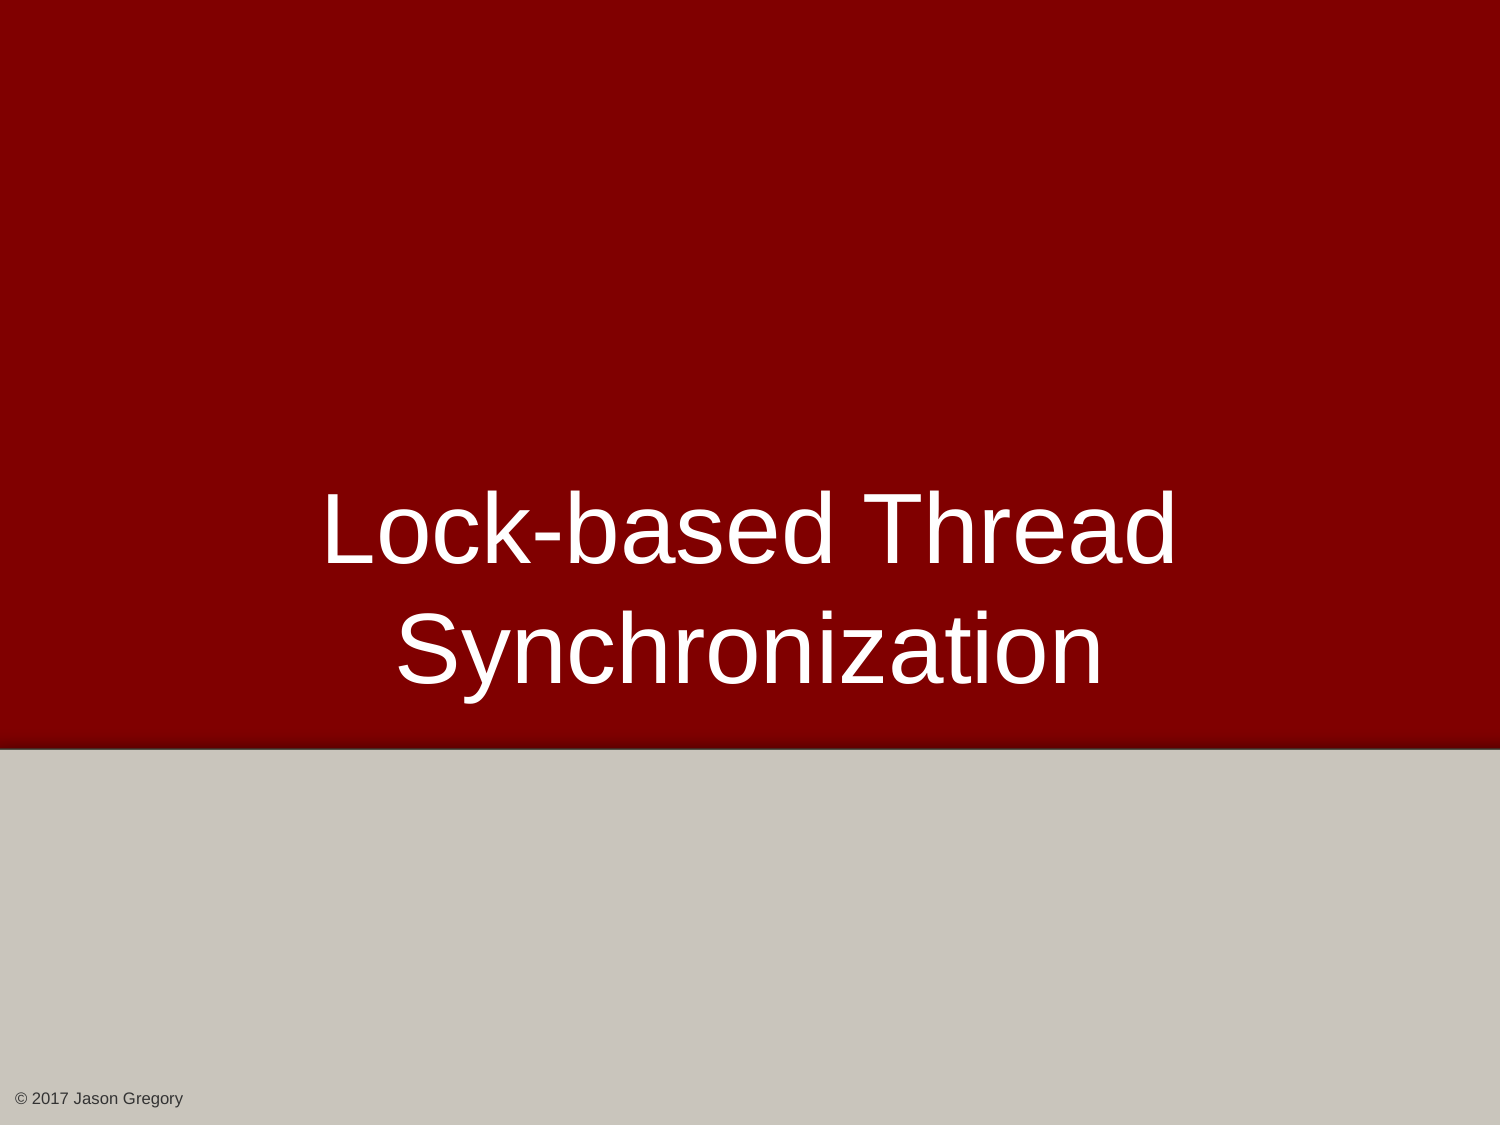

# Lock-based Thread Synchronization

© 2017 Jason Gregory